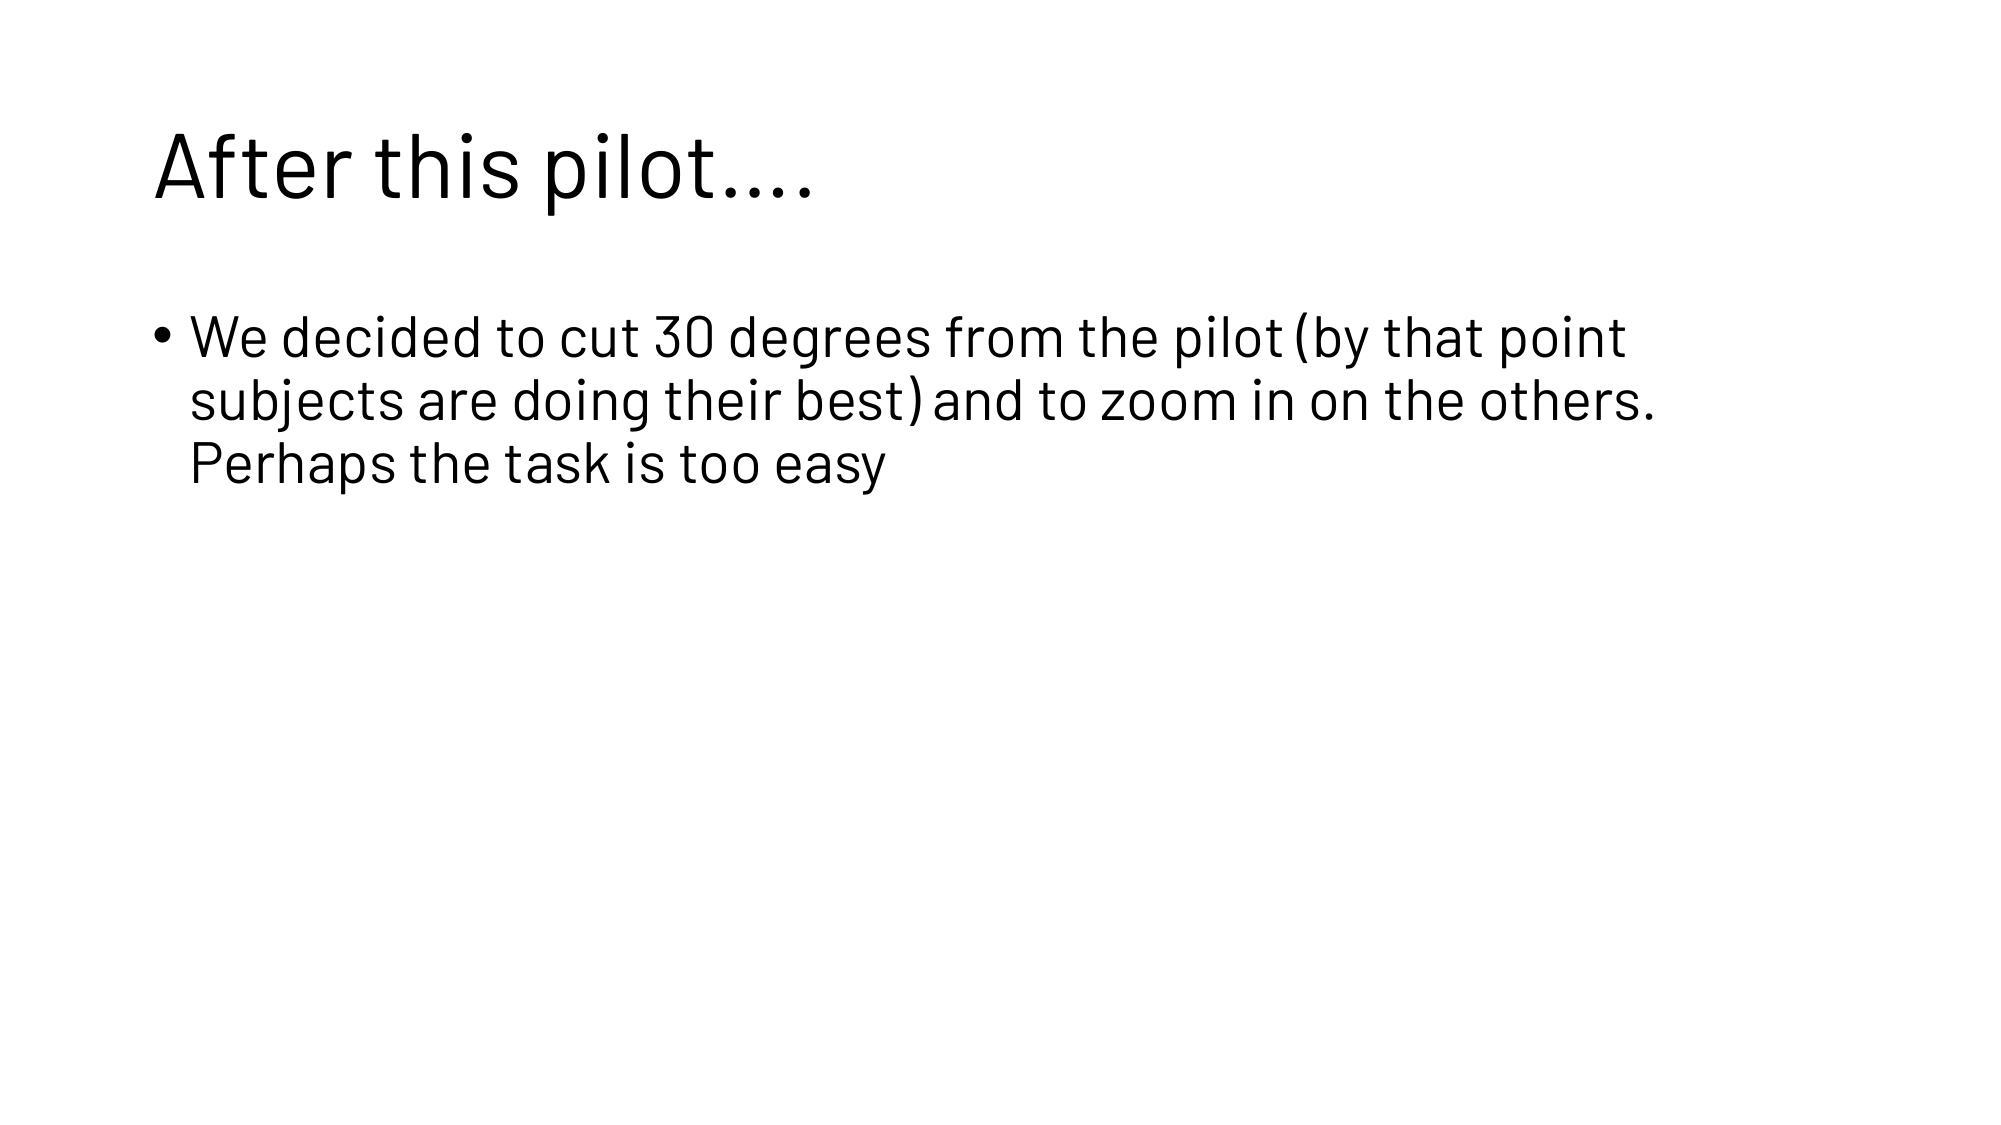

# After this pilot….
We decided to cut 30 degrees from the pilot (by that point subjects are doing their best) and to zoom in on the others. Perhaps the task is too easy